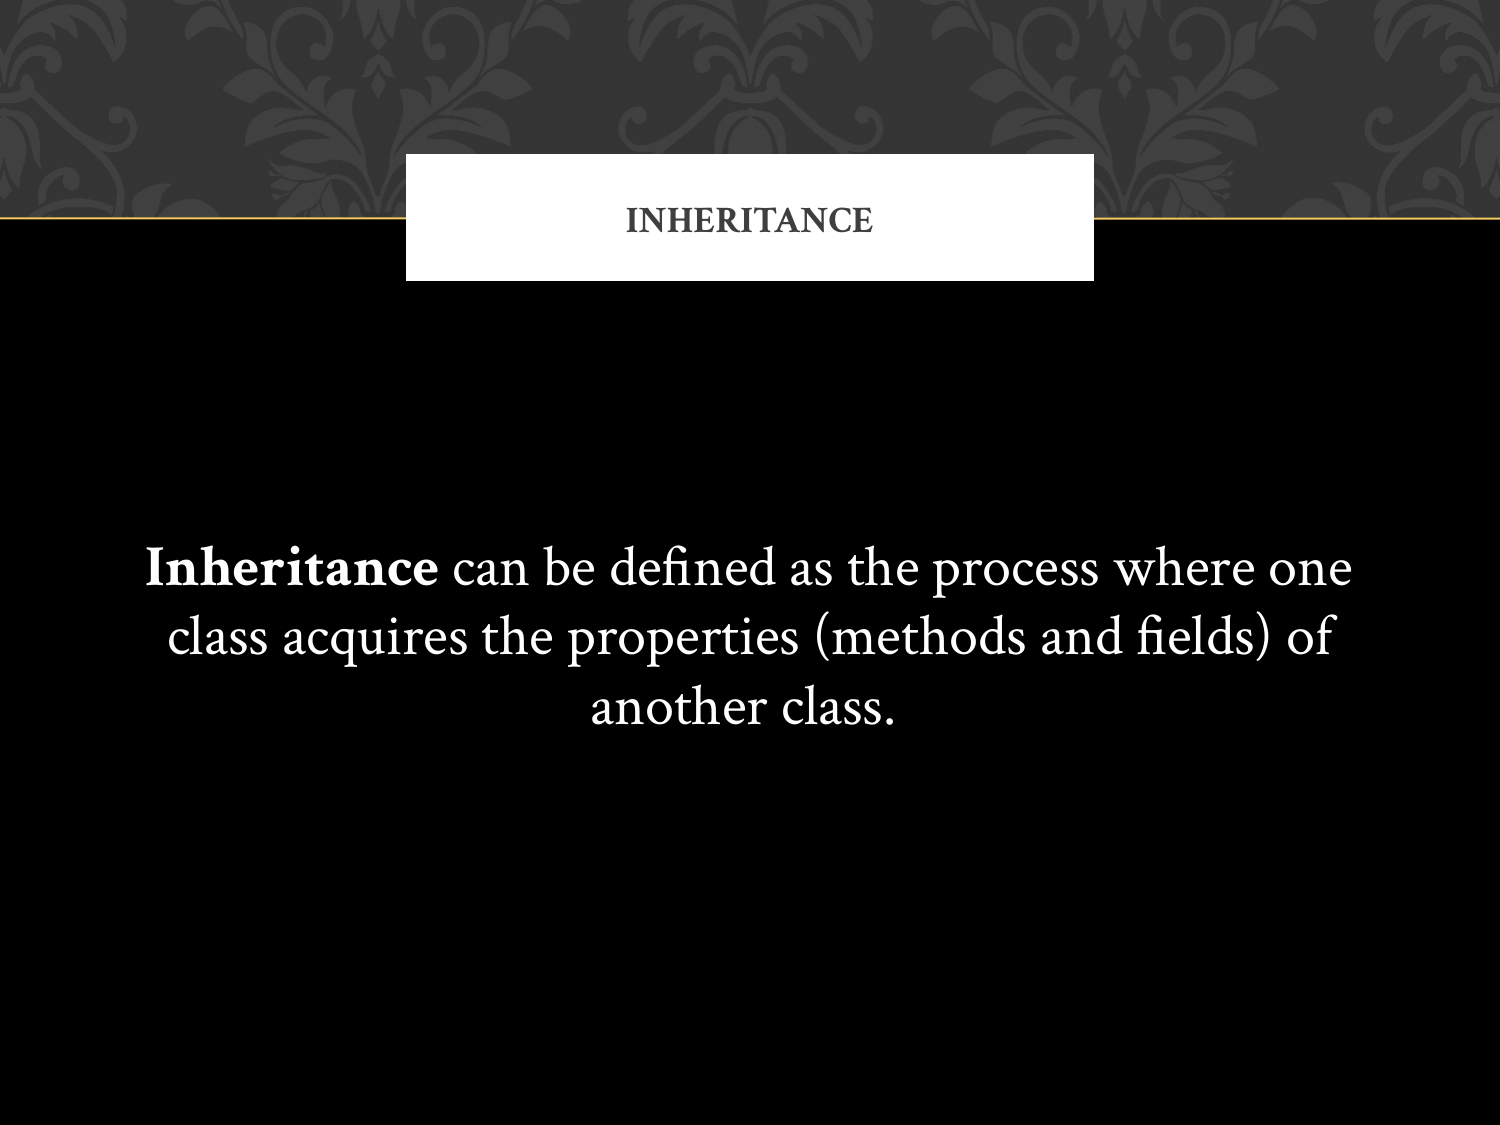

# INHERITANCE

Inheritance can be defined as the process where one class acquires the properties (methods and fields) of another class.